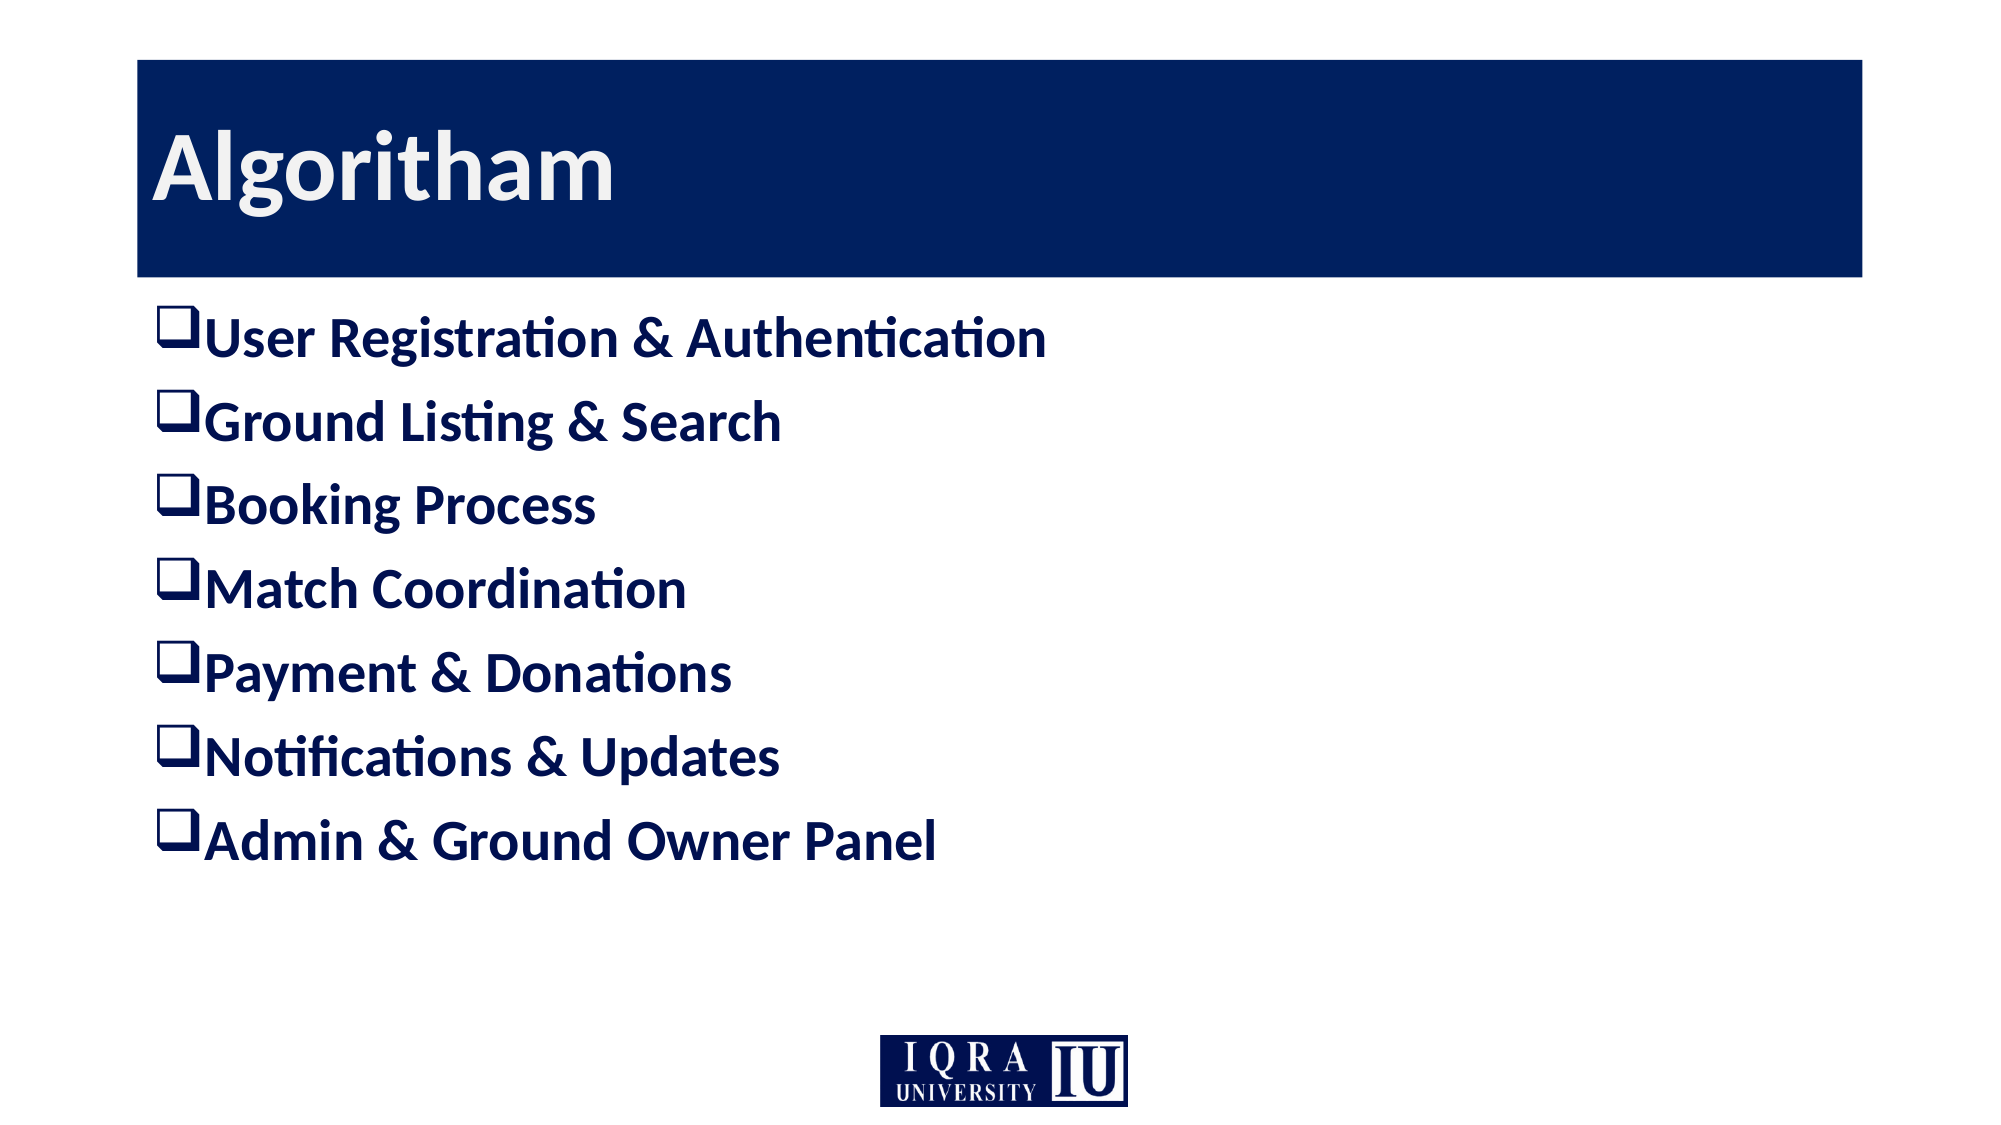

# Algoritham
User Registration & Authentication
Ground Listing & Search
Booking Process
Match Coordination
Payment & Donations
Notifications & Updates
Admin & Ground Owner Panel

8